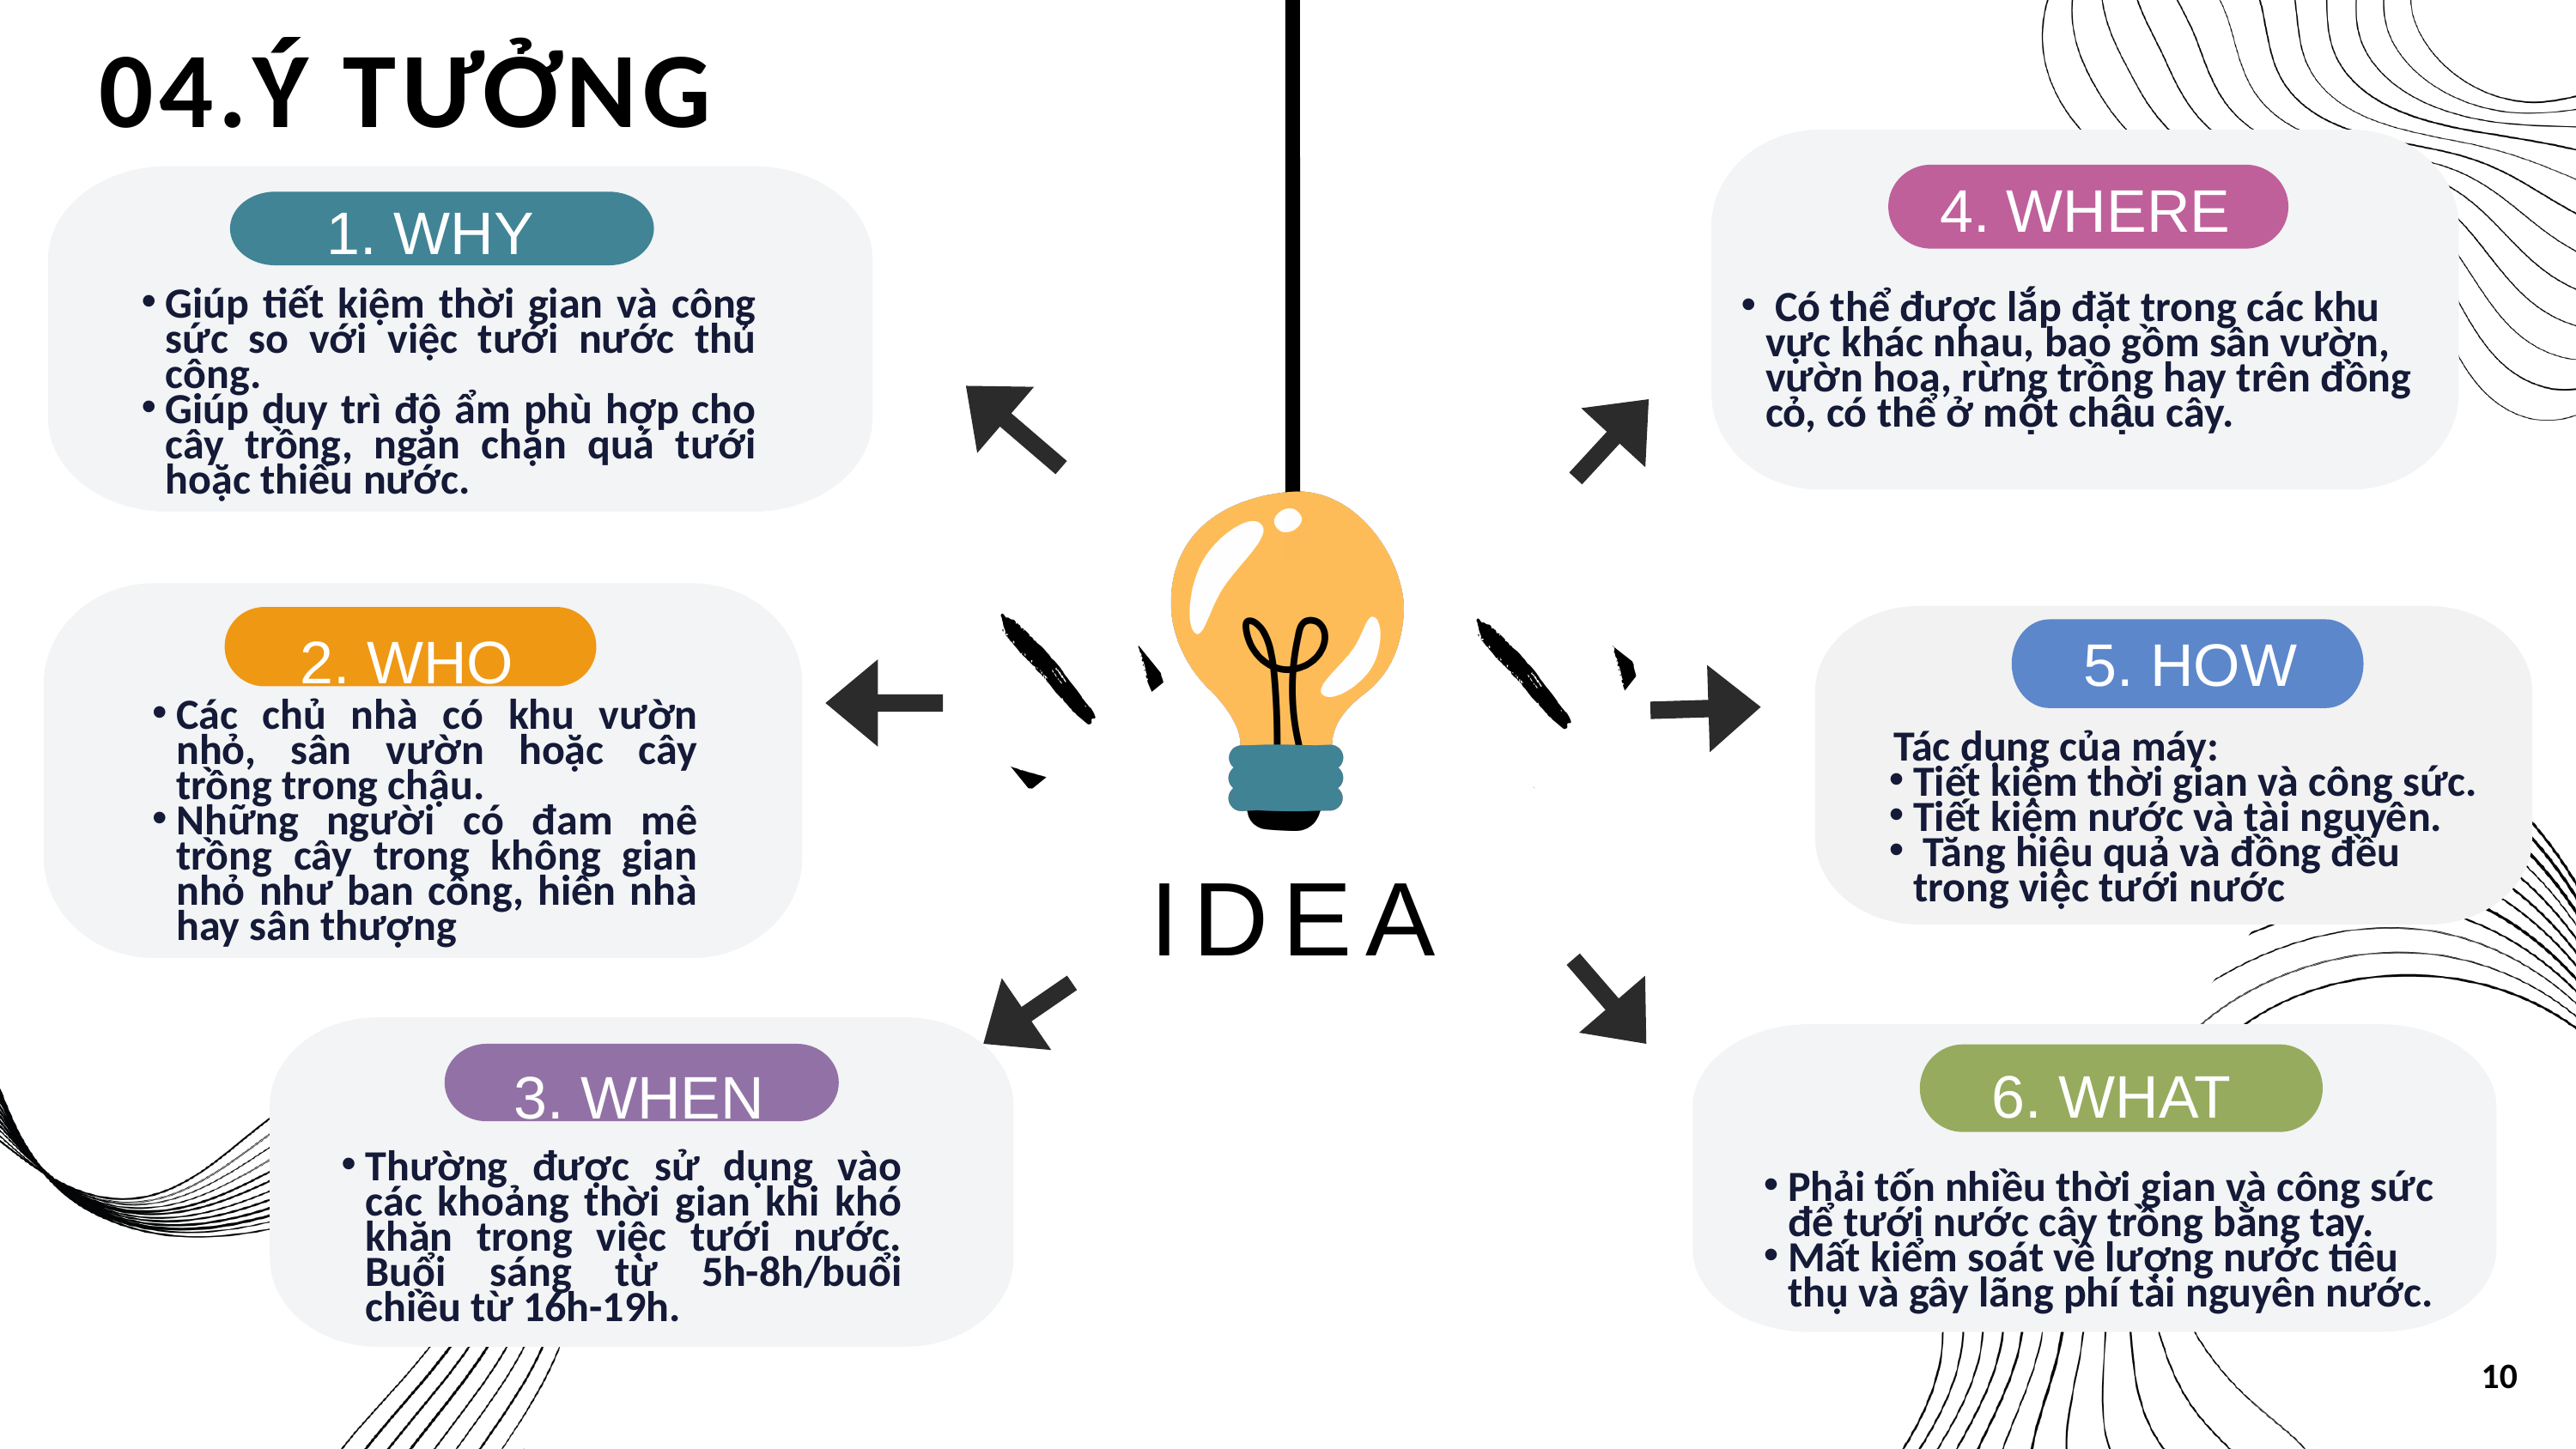

04.Ý TƯỞNG

4. WHERE

1. WHY
Giúp tiết kiệm thời gian và công sức so với việc tưới nước thủ công.
Giúp duy trì độ ẩm phù hợp cho cây trồng, ngăn chặn quá tưới hoặc thiếu nước.

 Có thể được lắp đặt trong các khu vực khác nhau, bao gồm sân vườn, vườn hoa, rừng trồng hay trên đồng cỏ, có thể ở một chậu cây.

2. WHO
5. HOW
Các chủ nhà có khu vườn nhỏ, sân vườn hoặc cây trồng trong chậu.
Những người có đam mê trồng cây trong không gian nhỏ như ban công, hiên nhà hay sân thượng

   Tác dụng của máy:
Tiết kiệm thời gian và công sức.
Tiết kiệm nước và tài nguyên.
 Tăng hiệu quả và đồng đều trong việc tưới nước

IDEA

6. WHAT
3. WHEN
Thường được sử dụng vào các khoảng thời gian khi khó khăn trong việc tưới nước. Buổi sáng từ 5h-8h/buổi chiều từ 16h-19h.

Phải tốn nhiều thời gian và công sức để tưới nước cây trồng bằng tay.
Mất kiểm soát về lượng nước tiêu thụ và gây lãng phí tài nguyên nước.

10